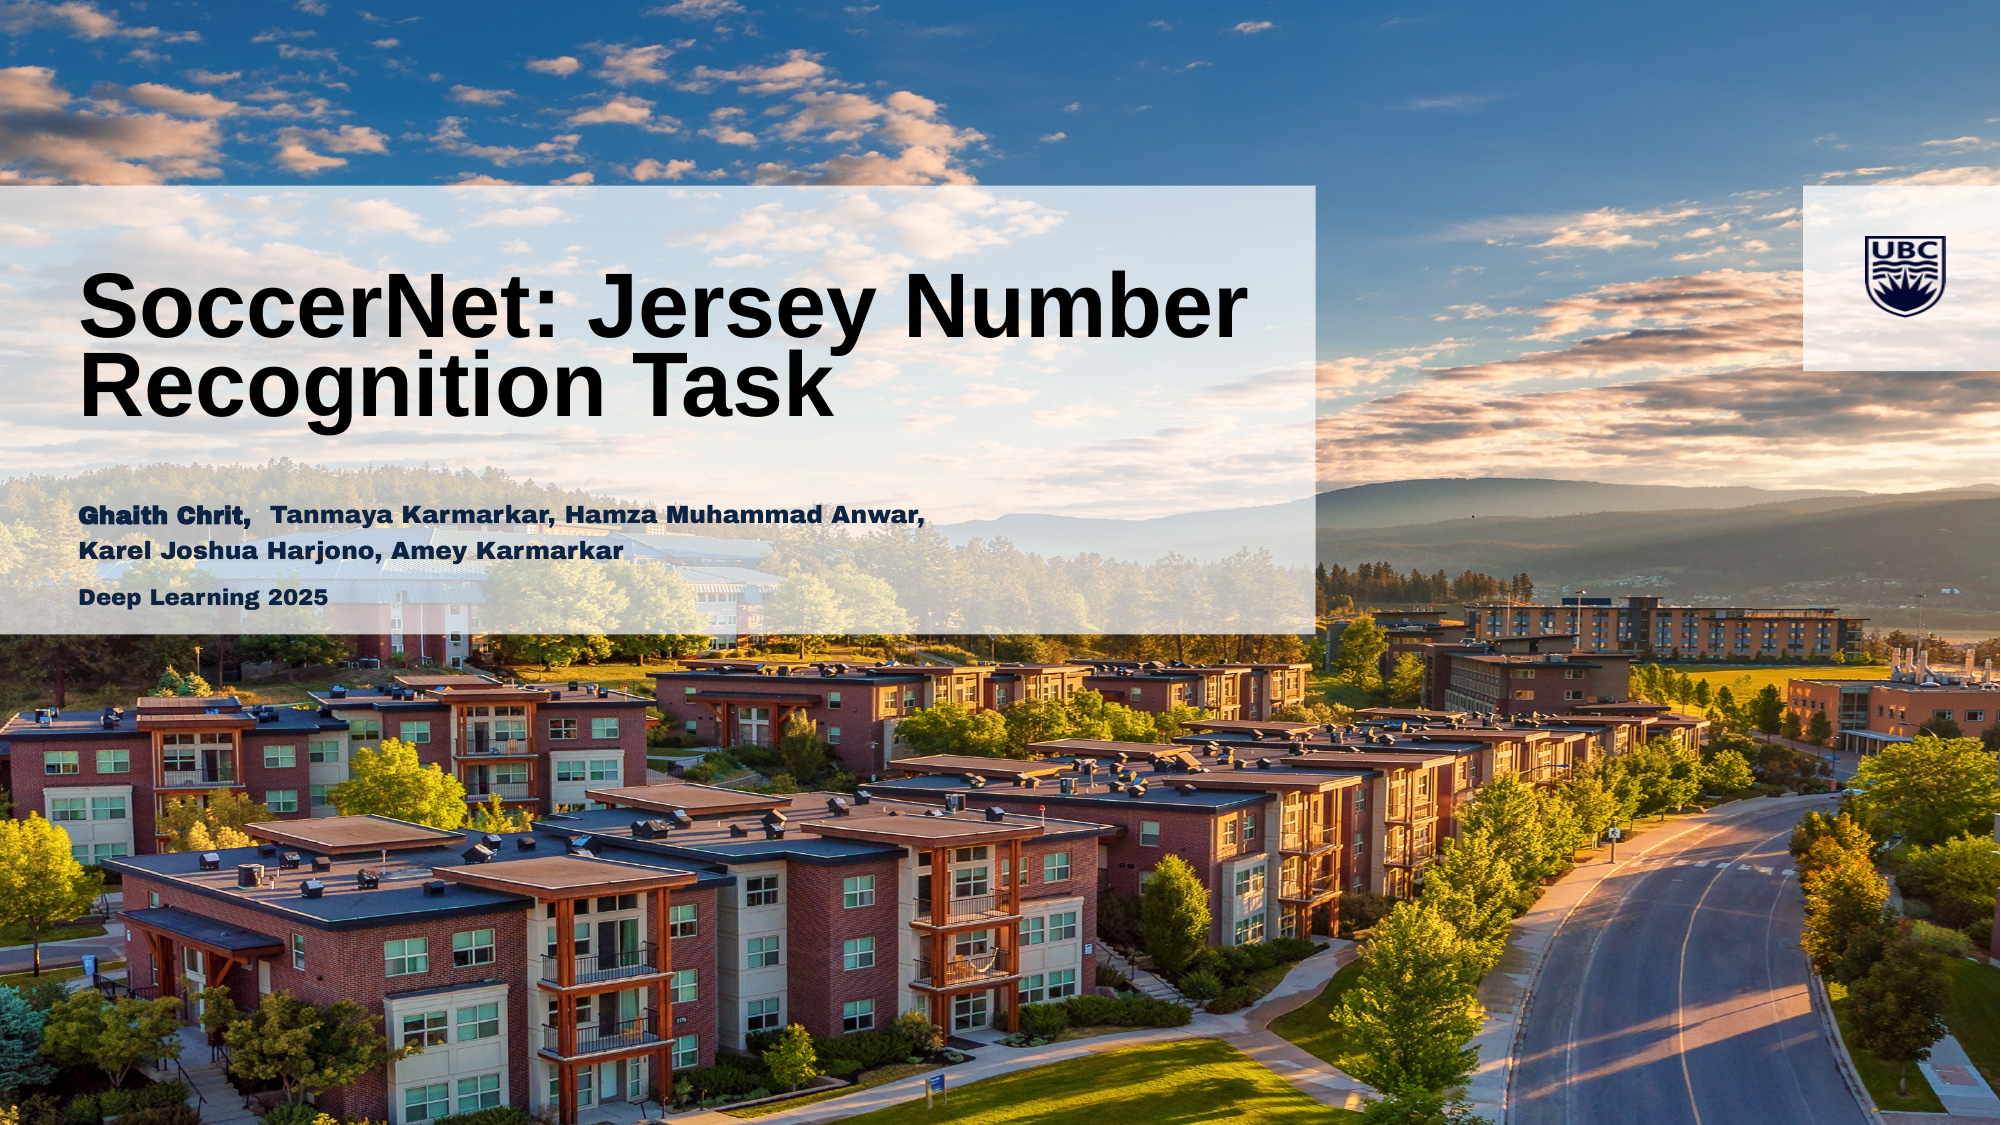

# SoccerNet: Jersey Number Recognition Task
Ghaith Chrit, Tanmaya Karmarkar, Hamza Muhammad Anwar, Karel Joshua Harjono, Amey Karmarkar
Deep Learning 2025